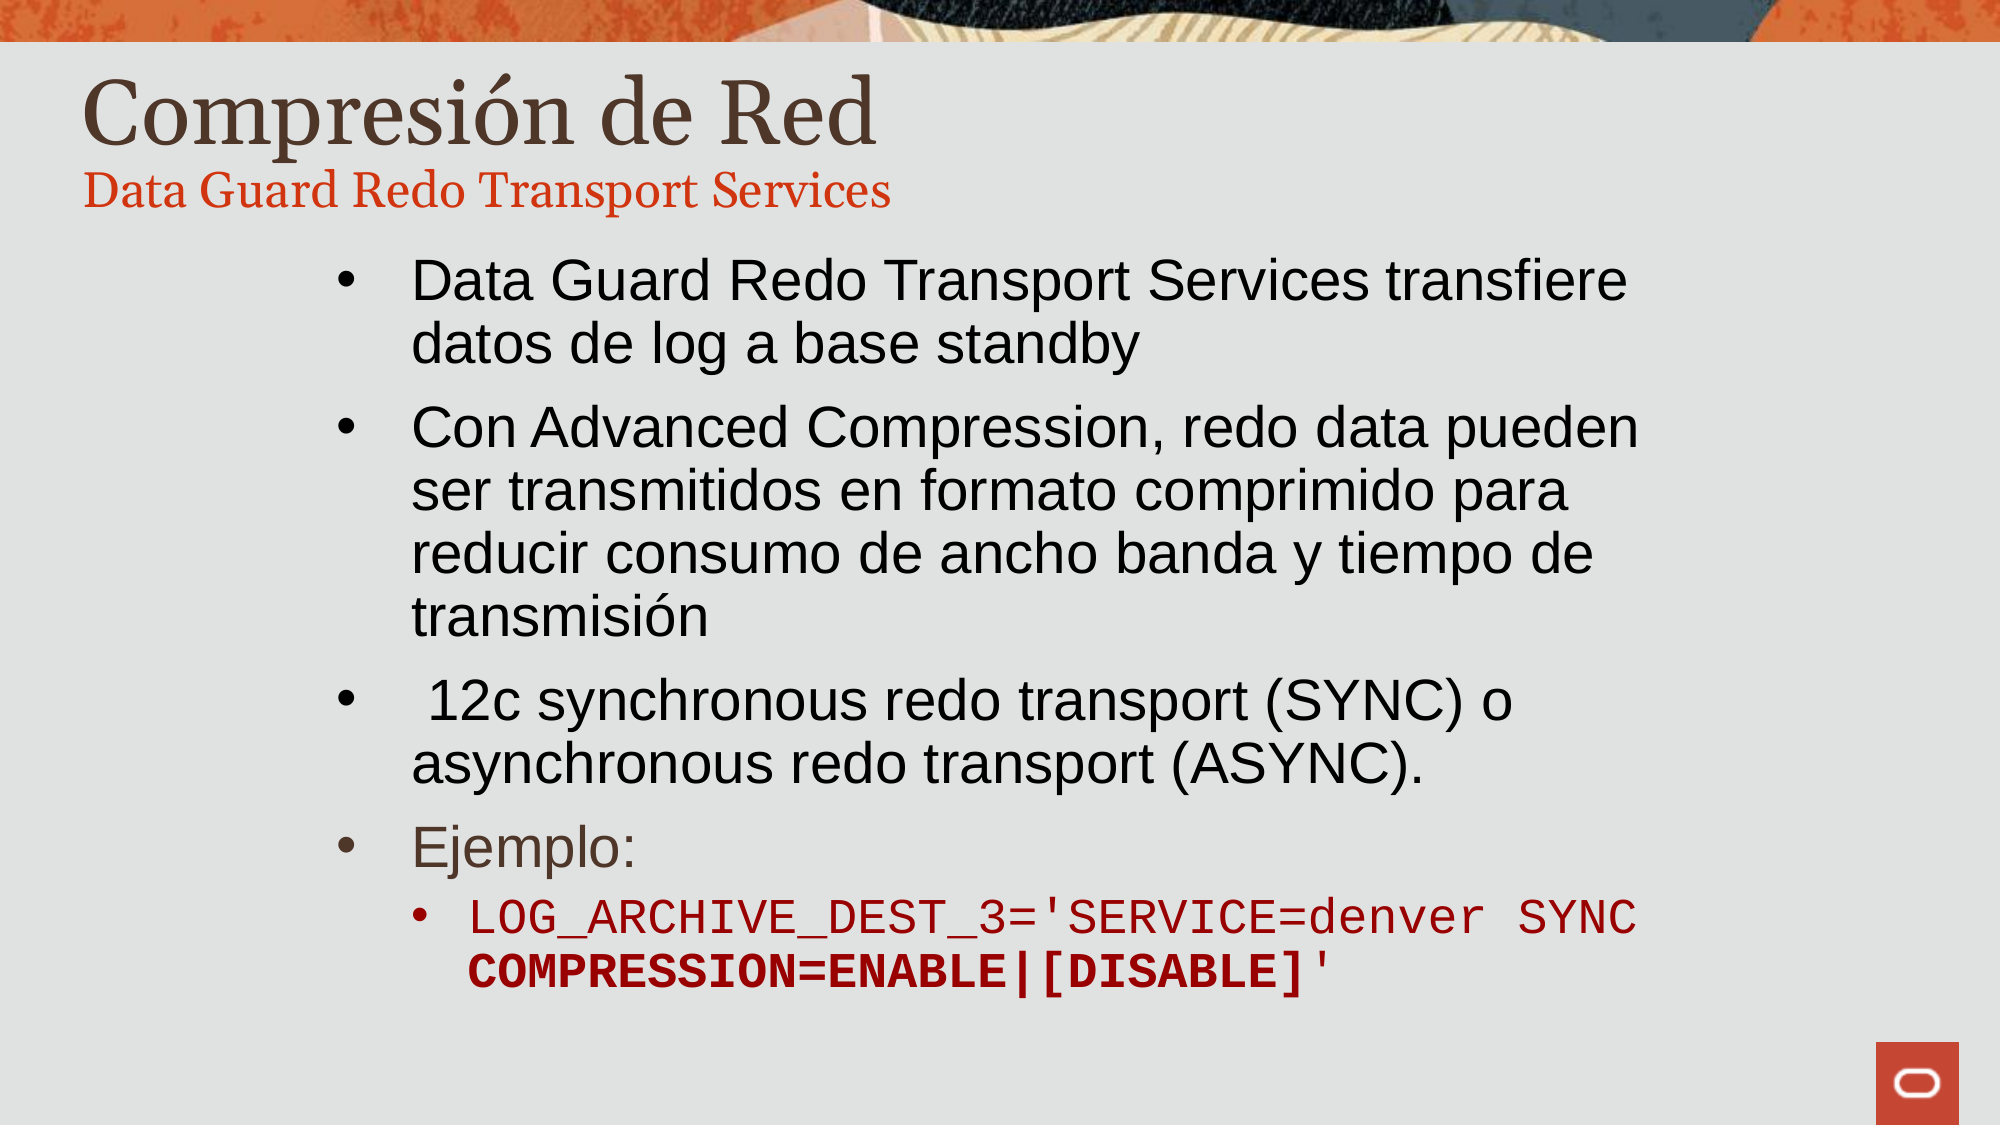

Compresión de Red
Data Guard Redo Transport Services
Data Guard Redo Transport Services transfiere datos de log a base standby
Con Advanced Compression, redo data pueden ser transmitidos en formato comprimido para reducir consumo de ancho banda y tiempo de transmisión
 12c synchronous redo transport (SYNC) o asynchronous redo transport (ASYNC).
Ejemplo:
LOG_ARCHIVE_DEST_3='SERVICE=denver SYNC COMPRESSION=ENABLE|[DISABLE]'